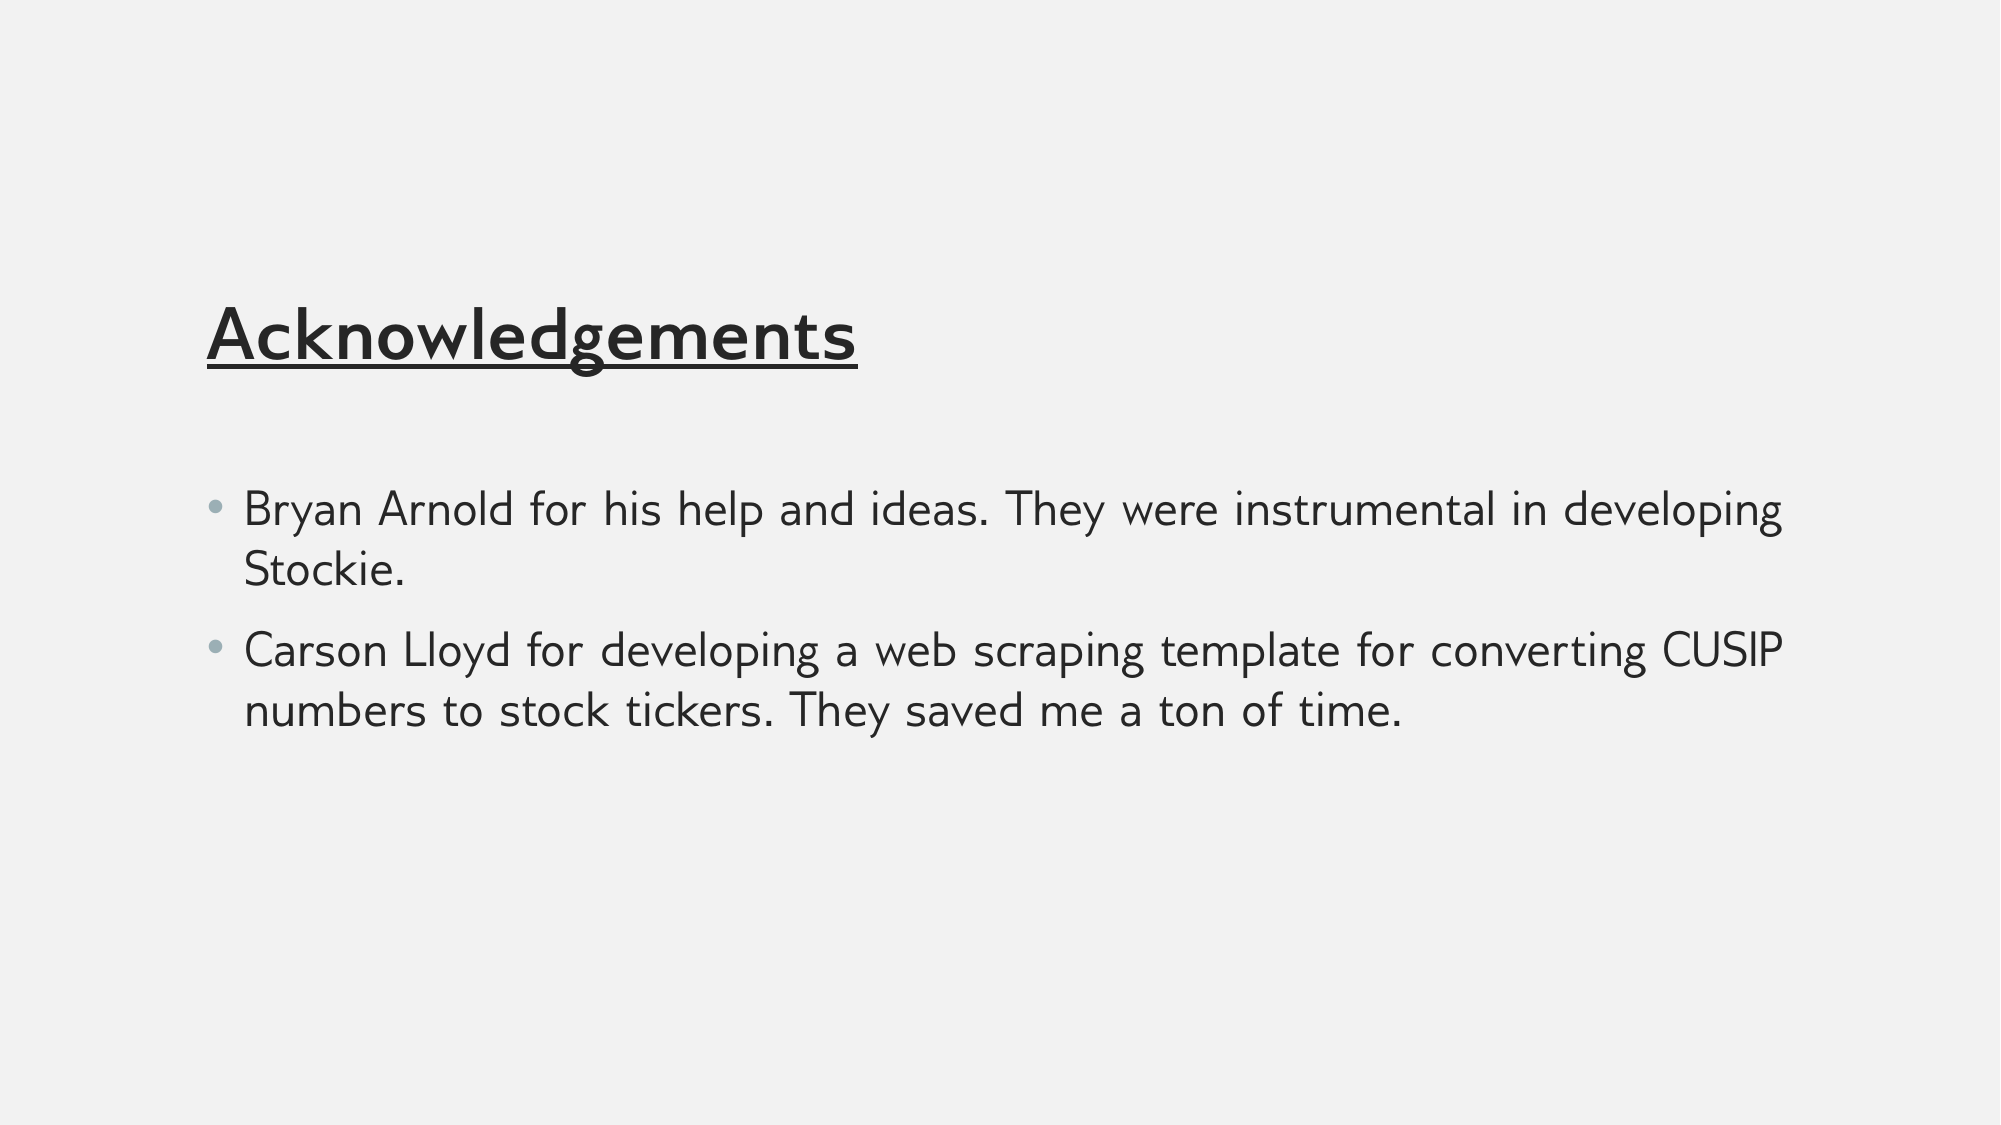

Acknowledgements

Bryan Arnold for his help and ideas. They were instrumental in developing Stockie.
Carson Lloyd for developing a web scraping template for converting CUSIP numbers to stock tickers. They saved me a ton of time.